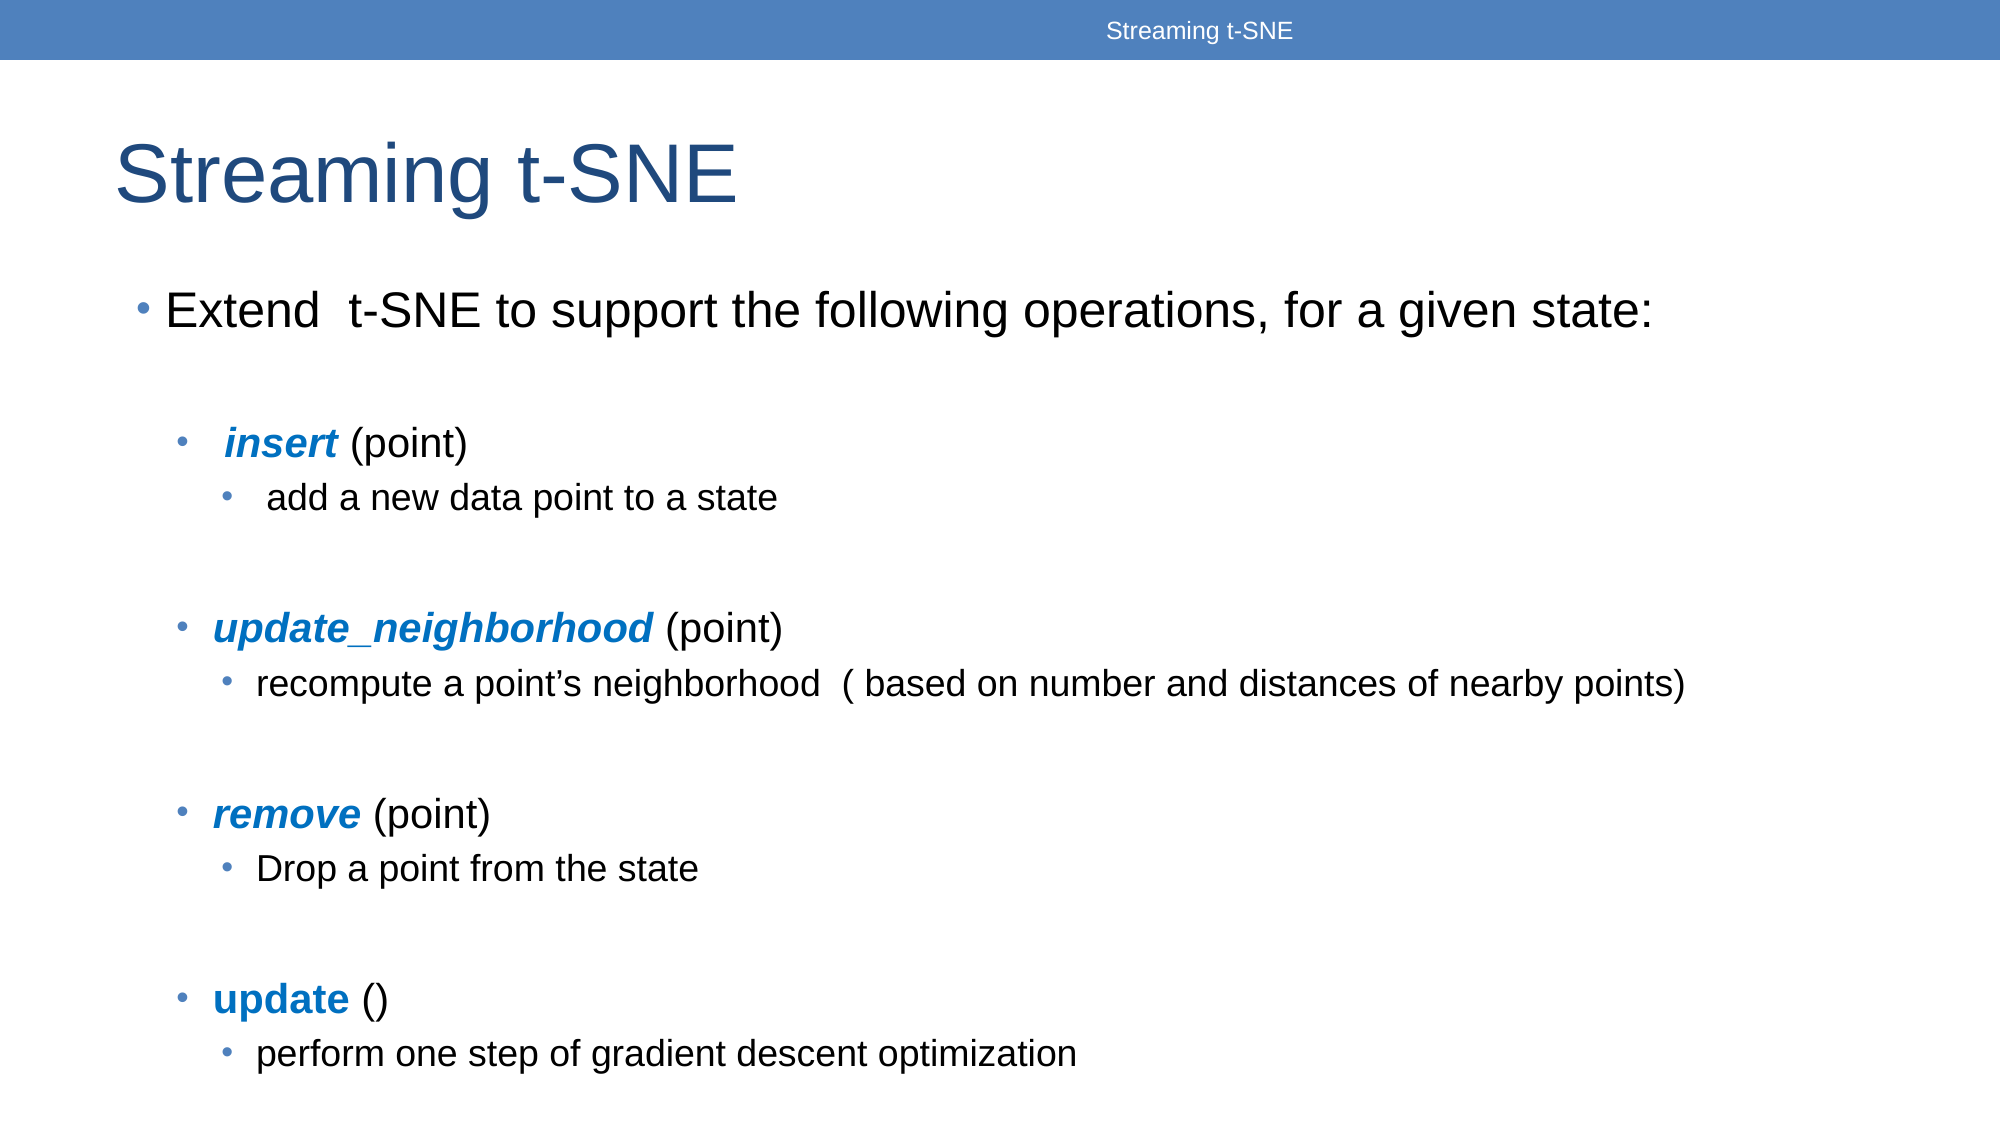

Streaming t-SNE
# Streaming t-SNE
 Extend  t-SNE to support the following operations, for a given state:

   insert (point)
   add a new data point to a state

  update_neighborhood (point)
  recompute a point’s neighborhood  ( based on number and distances of nearby points)

  remove (point)
  Drop a point from the state

  update ()
  perform one step of gradient descent optimization